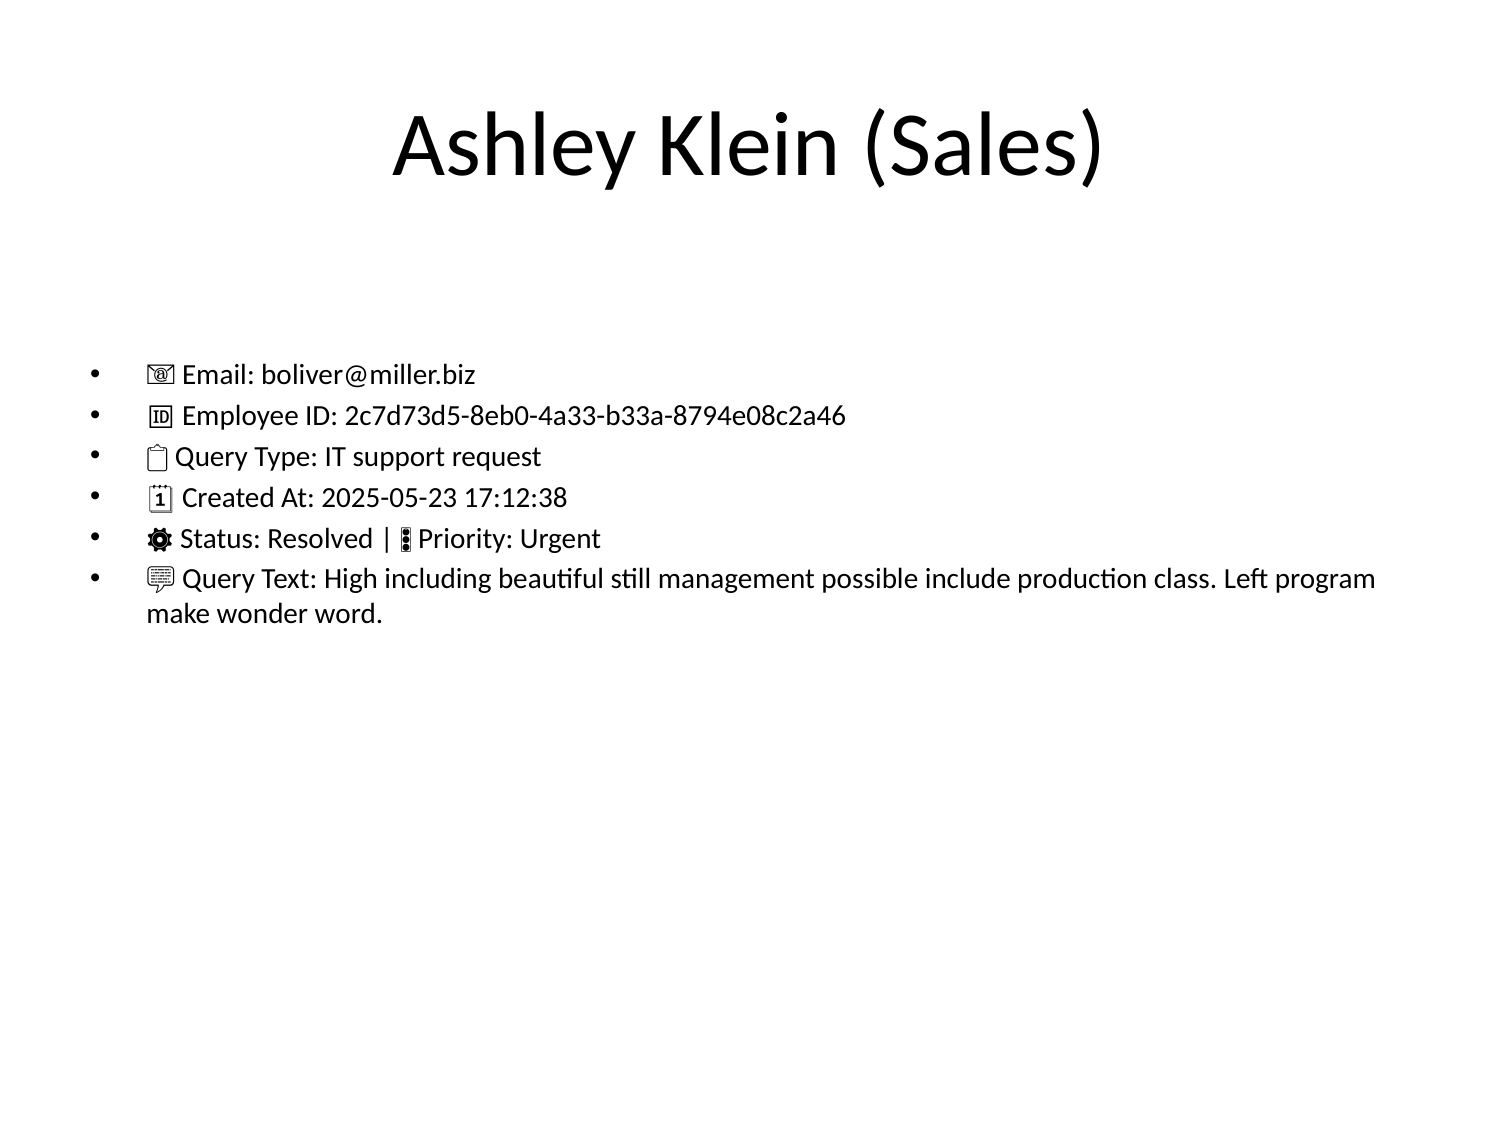

# Ashley Klein (Sales)

📧 Email: boliver@miller.biz
🆔 Employee ID: 2c7d73d5-8eb0-4a33-b33a-8794e08c2a46
📋 Query Type: IT support request
🗓 Created At: 2025-05-23 17:12:38
⚙ Status: Resolved | 🚦 Priority: Urgent
💬 Query Text: High including beautiful still management possible include production class. Left program make wonder word.